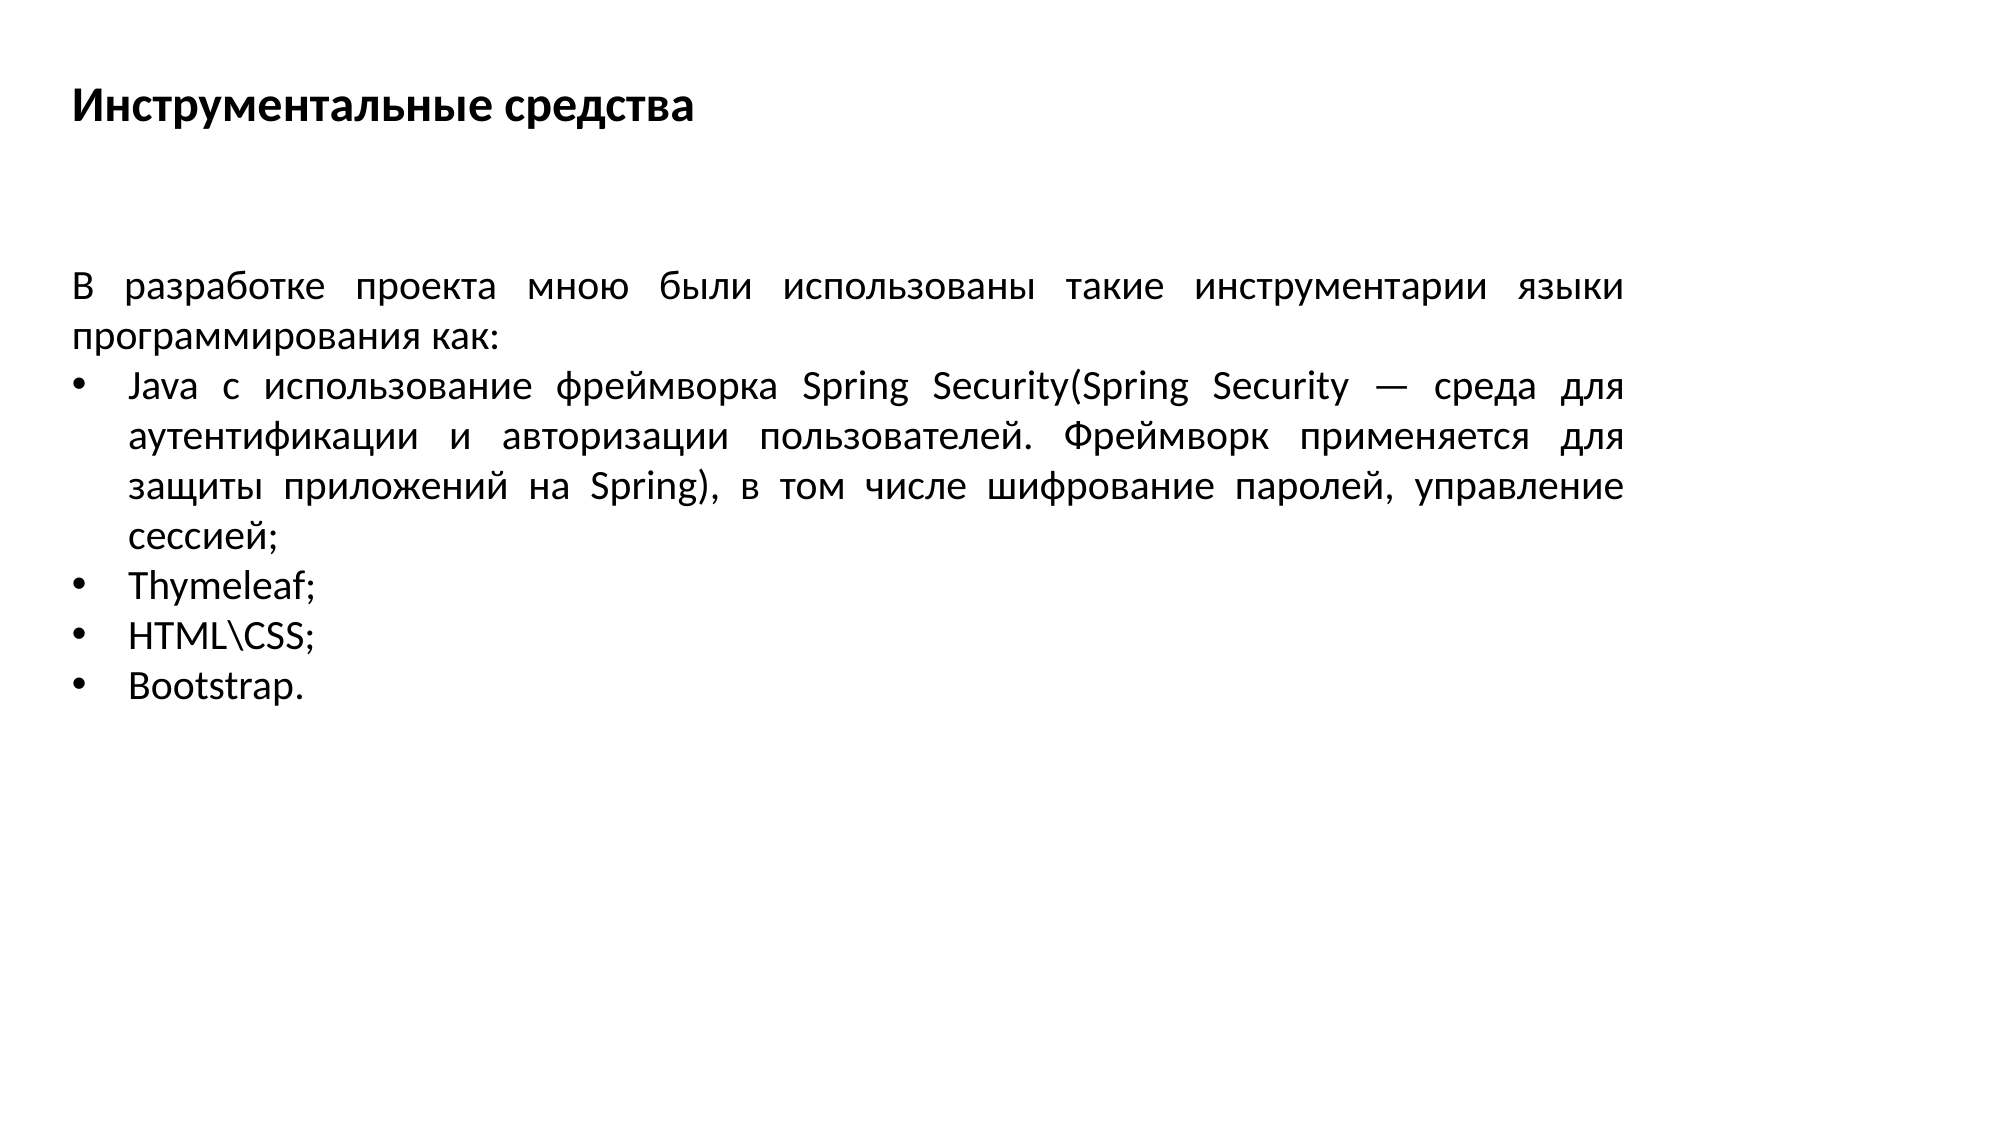

Инструментальные средства
В разработке проекта мною были использованы такие инструментарии языки программирования как:
Java с использование фреймворка Spring Security(Spring Security — среда для аутентификации и авторизации пользователей. Фреймворк применяется для защиты приложений на Spring), в том числе шифрование паролей, управление сессией;
Thymeleaf;
HTML\CSS;
Bootstrap.